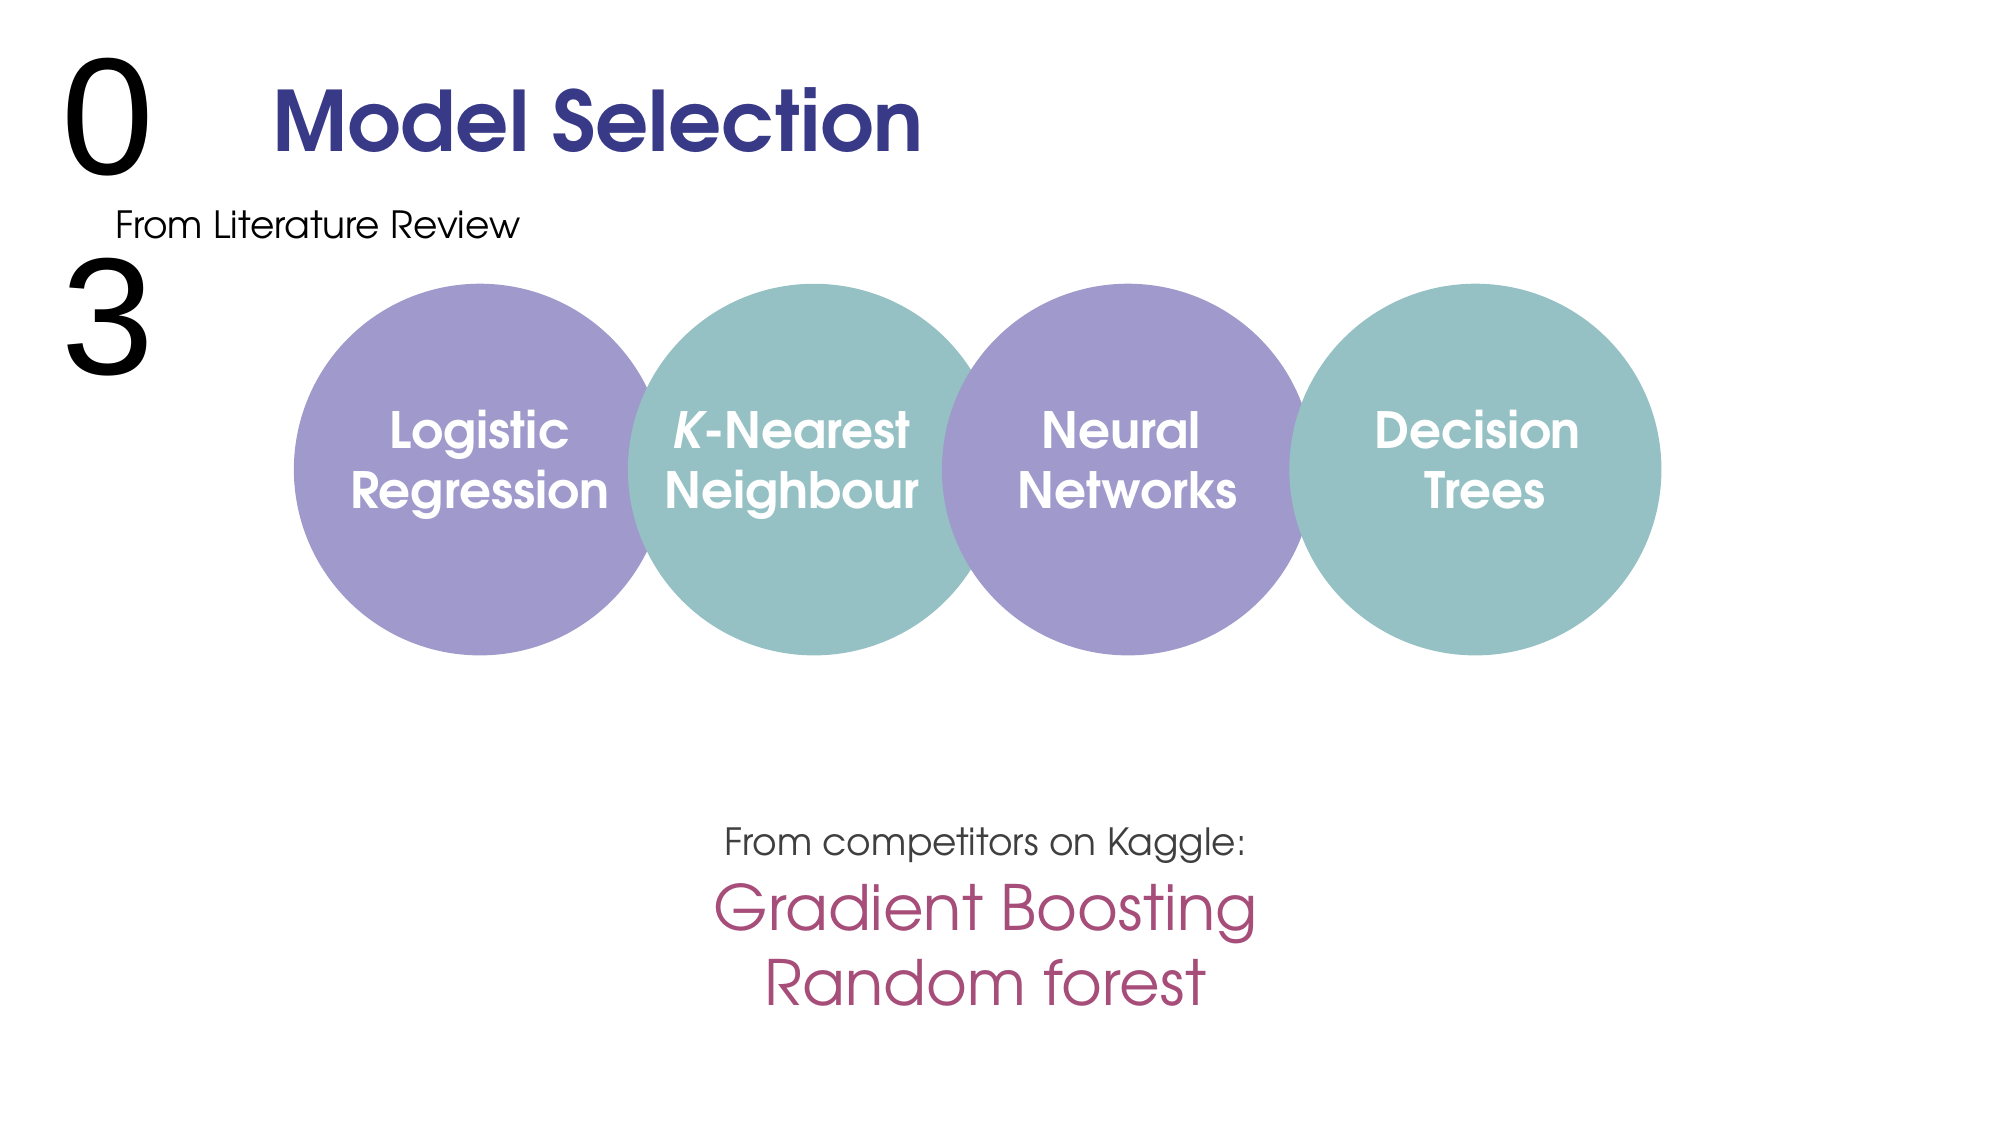

03
Model Selection
From Literature Review

Logistic Regression
K-Nearest Neighbour
Neural
Networks
Decision
Trees
From competitors on Kaggle:
Gradient Boosting
Random forest